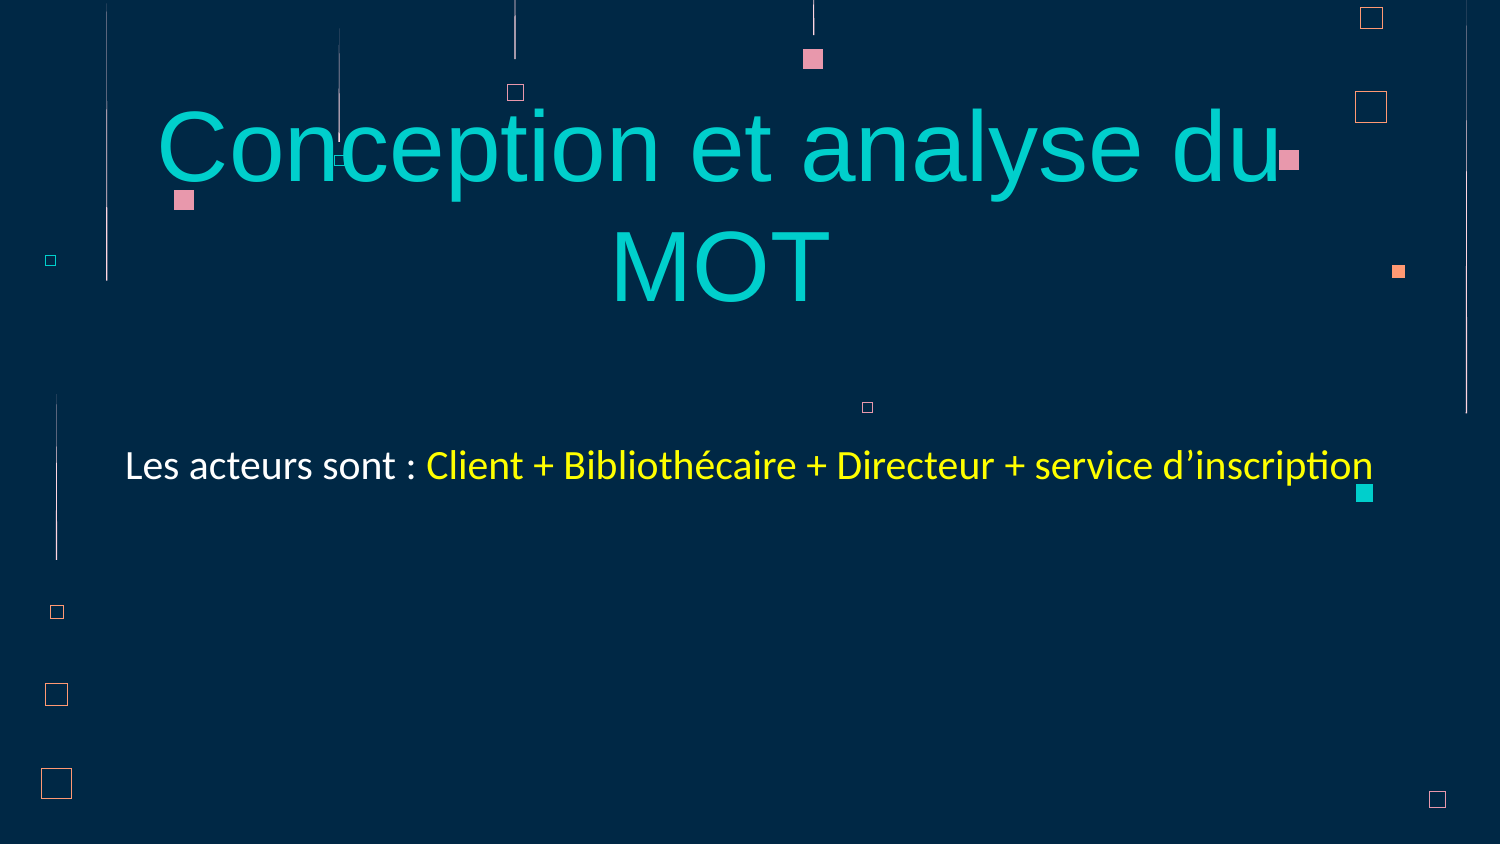

# Conception et analyse du MOT
Les acteurs sont : Client + Bibliothécaire + Directeur + service d’inscription